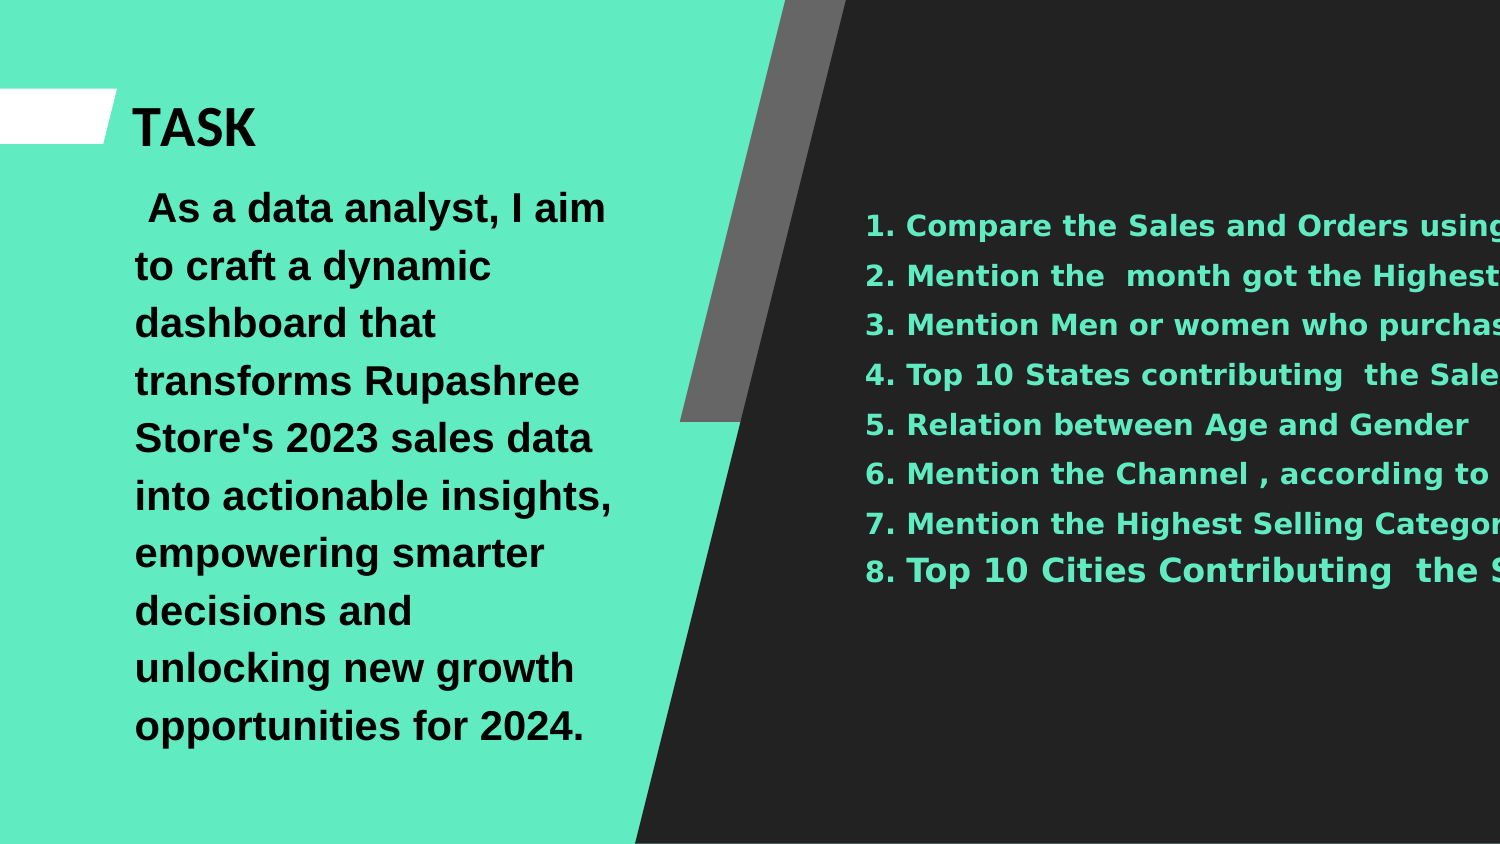

1. Compare the Sales and Orders using single chart
2. Mention the  month got the Highest Sales and Orders
3. Mention Men or women who purchase most in 2023
4. Top 10 States contributing  the Sales most
5. Relation between Age and Gender
6. Mention the Channel , according to Maximum Sales
7. Mention the Highest Selling Category
8. Top 10 Cities Contributing  the Sales most
# TASK
      As a data analyst, I aim to craft a dynamic dashboard that transforms Rupashree Store's 2023 sales data into actionable insights, empowering smarter decisions and unlocking new growth opportunities for 2024.